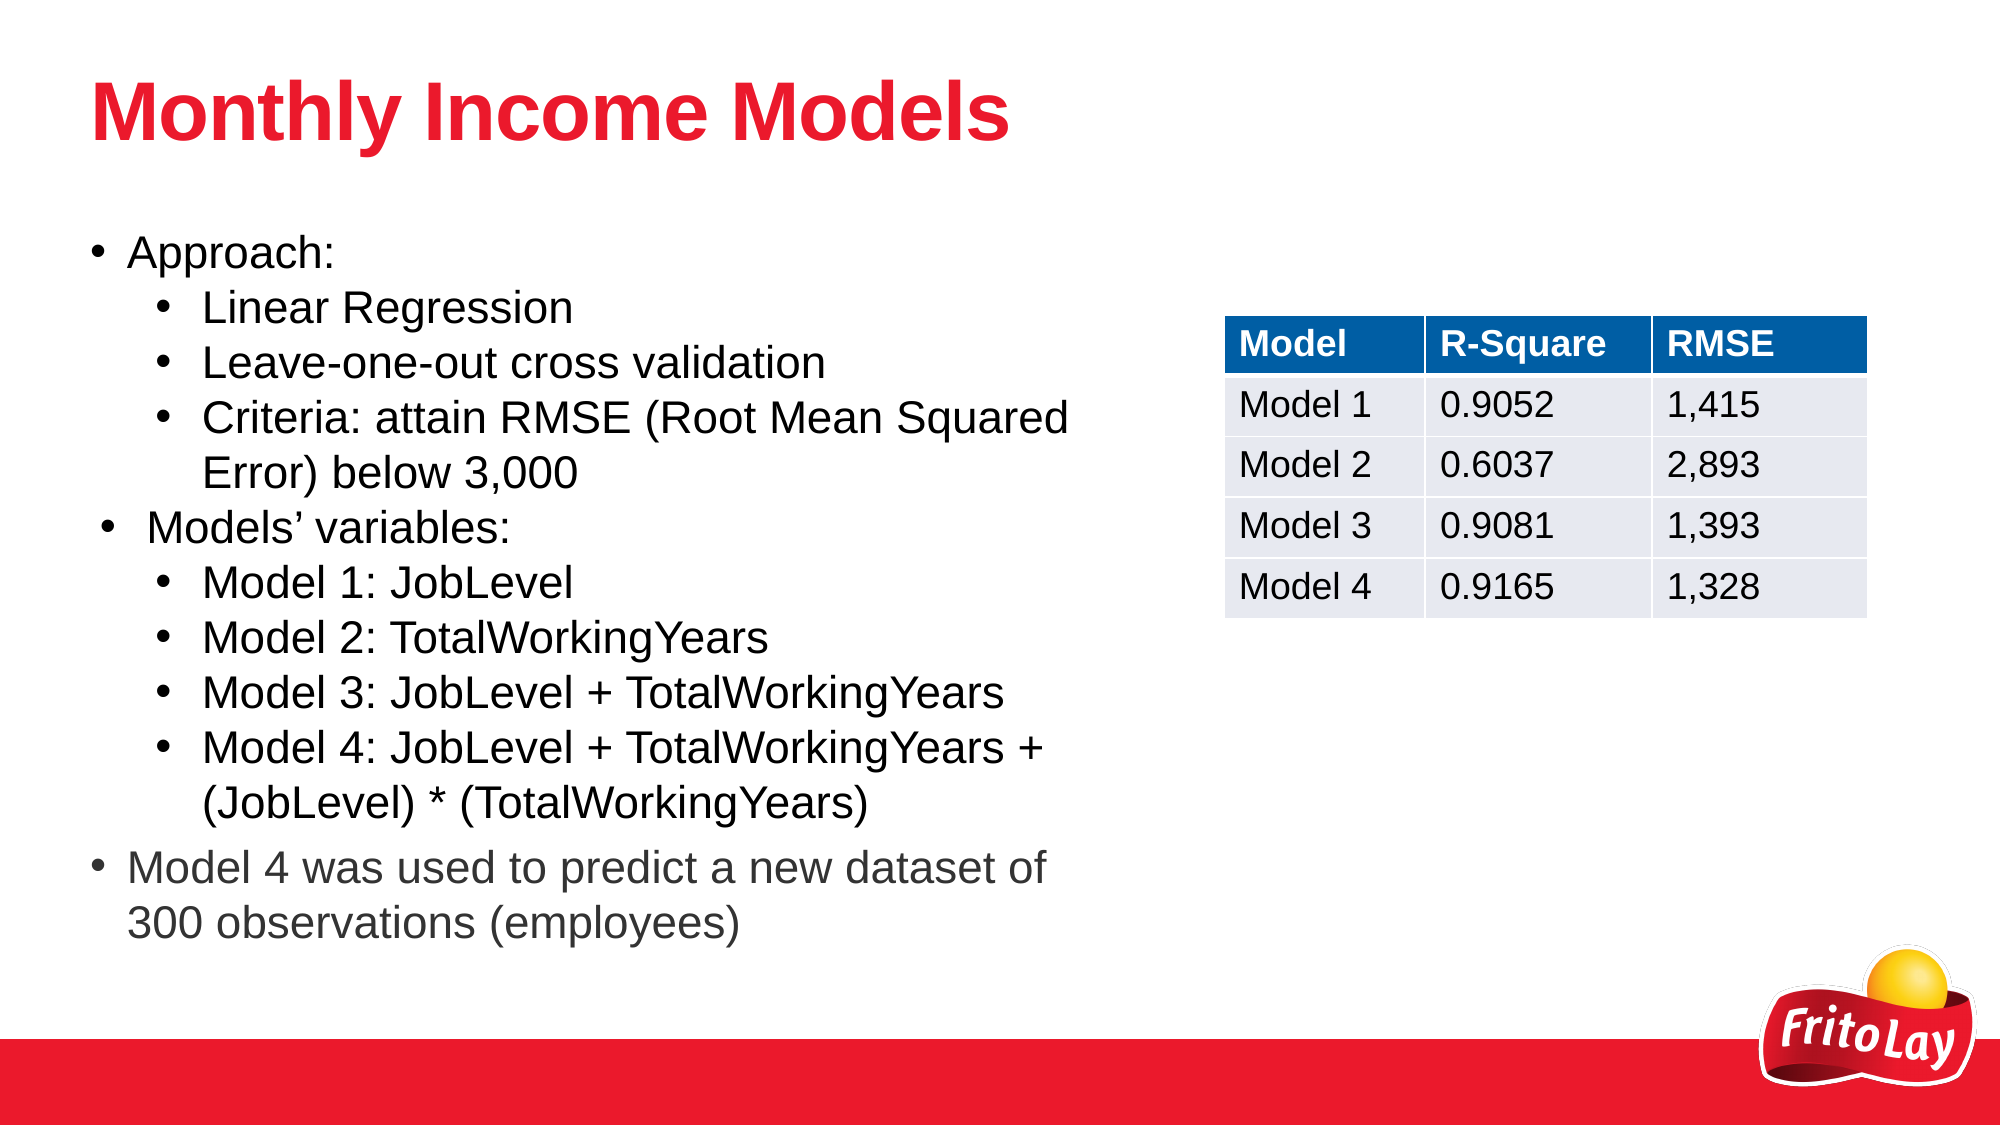

# Monthly Income Models
Approach:
Linear Regression
Leave-one-out cross validation
Criteria: attain RMSE (Root Mean Squared Error) below 3,000
Models’ variables:
Model 1: JobLevel
Model 2: TotalWorkingYears
Model 3: JobLevel + TotalWorkingYears
Model 4: JobLevel + TotalWorkingYears + (JobLevel) * (TotalWorkingYears)
| Model | R-Square | RMSE |
| --- | --- | --- |
| Model 1 | 0.9052 | 1,415 |
| Model 2 | 0.6037 | 2,893 |
| Model 3 | 0.9081 | 1,393 |
| Model 4 | 0.9165 | 1,328 |
Model 4 was used to predict a new dataset of 300 observations (employees)